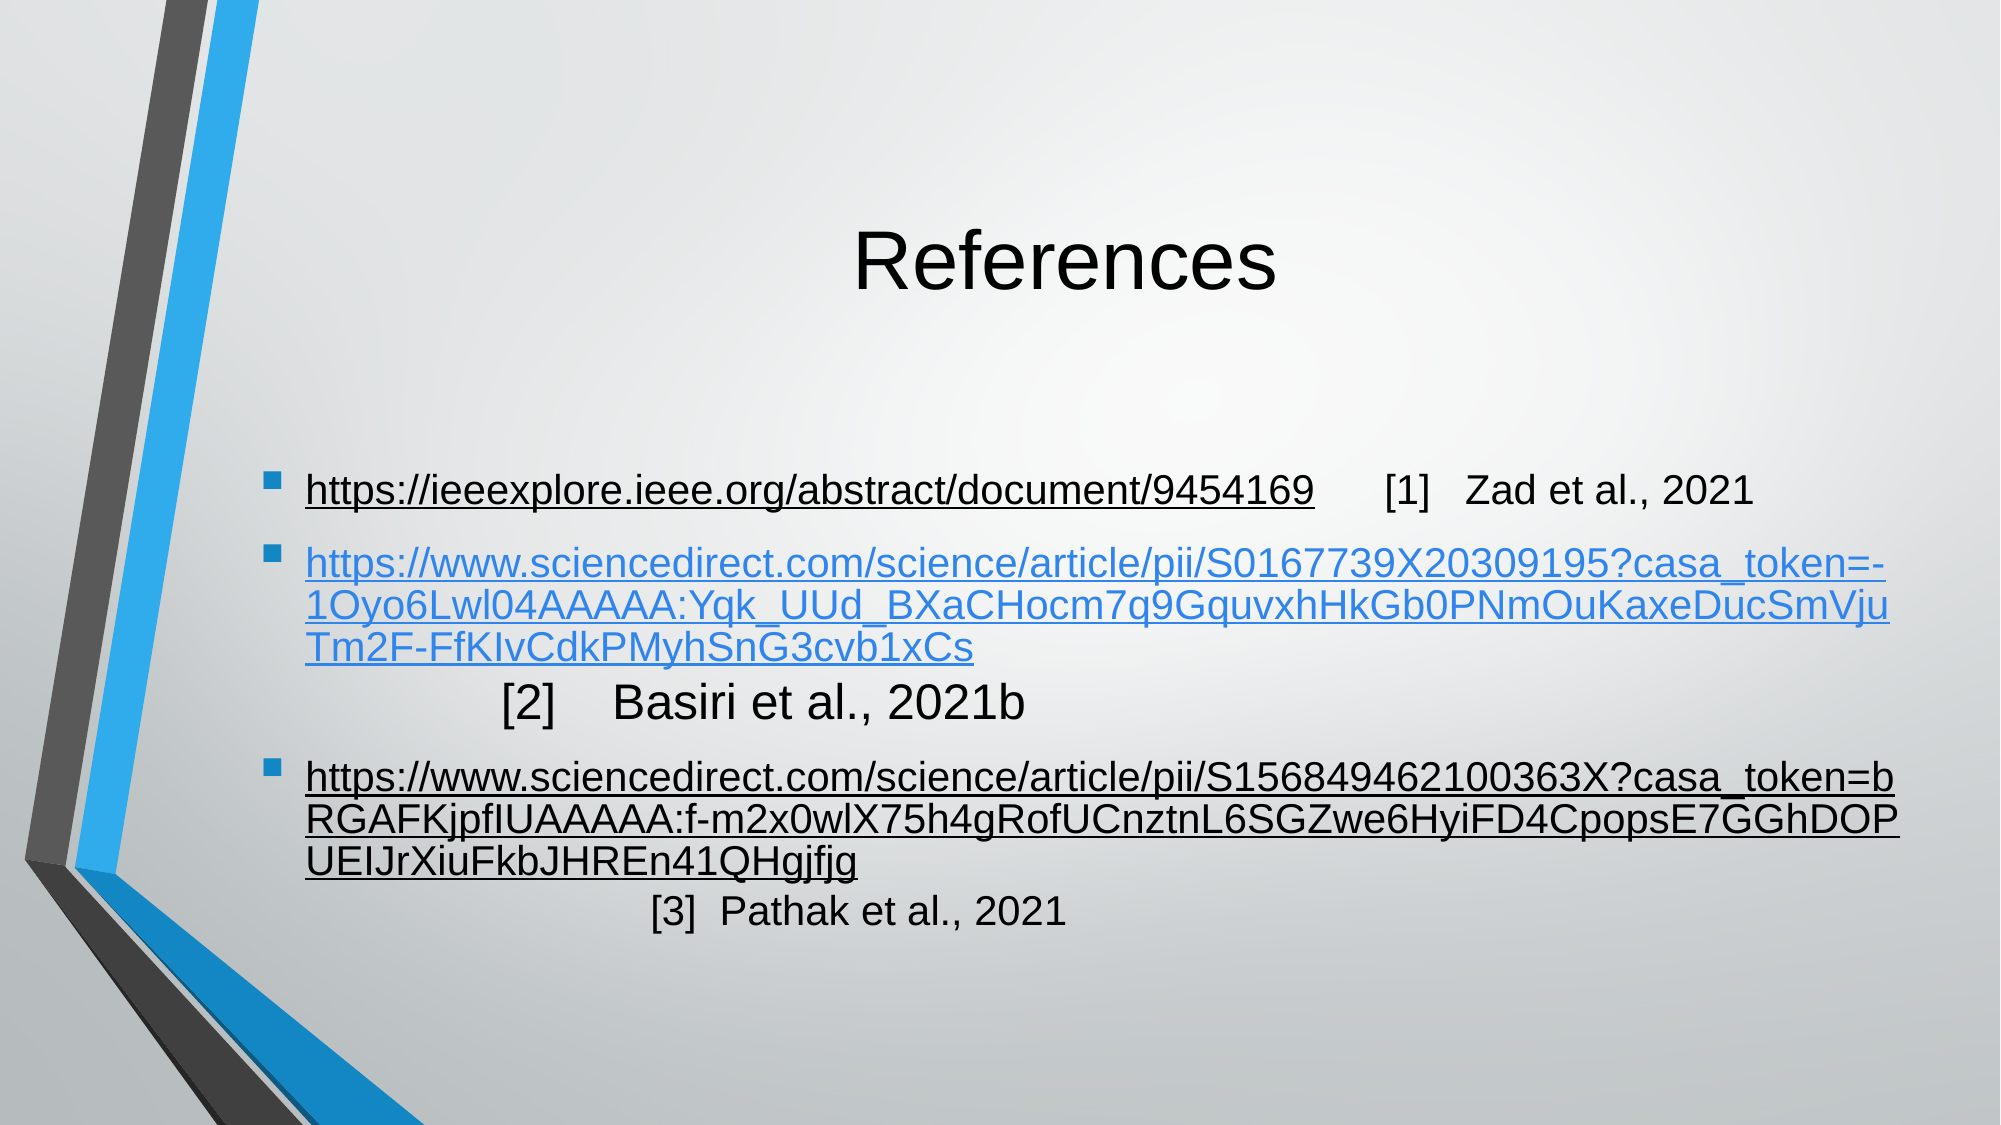

# References
https://ieeexplore.ieee.org/abstract/document/9454169      [1]   Zad et al., 2021
https://www.sciencedirect.com/science/article/pii/S0167739X20309195?casa_token=-1Oyo6Lwl04AAAAA:Yqk_UUd_BXaCHocm7q9GquvxhHkGb0PNmOuKaxeDucSmVjuTm2F-FfKIvCdkPMyhSnG3cvb1xCs                 [2]    Basiri et al., 2021b
https://www.sciencedirect.com/science/article/pii/S156849462100363X?casa_token=bRGAFKjpfIUAAAAA:f-m2x0wlX75h4gRofUCnztnL6SGZwe6HyiFD4CpopsE7GGhDOPUEIJrXiuFkbJHREn41QHgjfjg                              [3]  Pathak et al., 2021